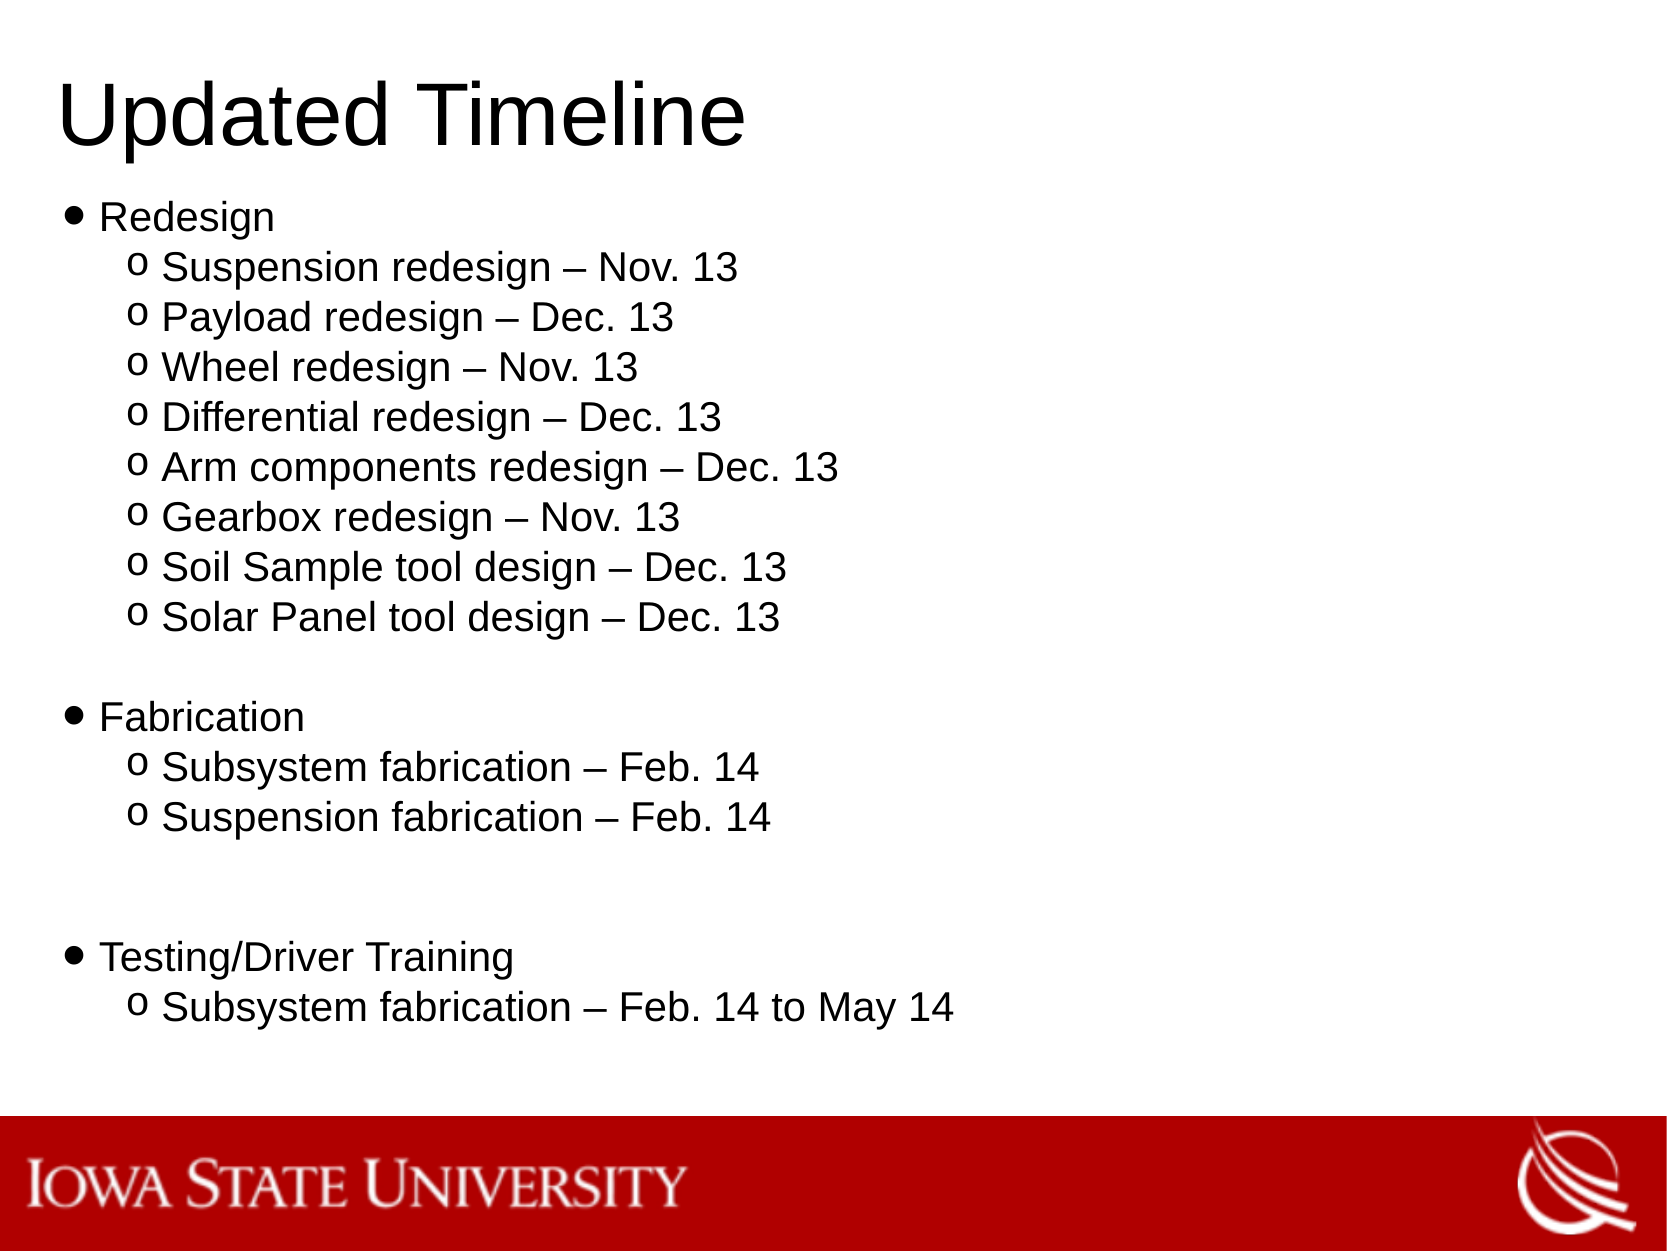

# Updated Timeline
Redesign
Suspension redesign – Nov. 13
Payload redesign – Dec. 13
Wheel redesign – Nov. 13
Differential redesign – Dec. 13
Arm components redesign – Dec. 13
Gearbox redesign – Nov. 13
Soil Sample tool design – Dec. 13
Solar Panel tool design – Dec. 13

Fabrication
Subsystem fabrication – Feb. 14
Suspension fabrication – Feb. 14

Testing/Driver Training
Subsystem fabrication – Feb. 14 to May 14